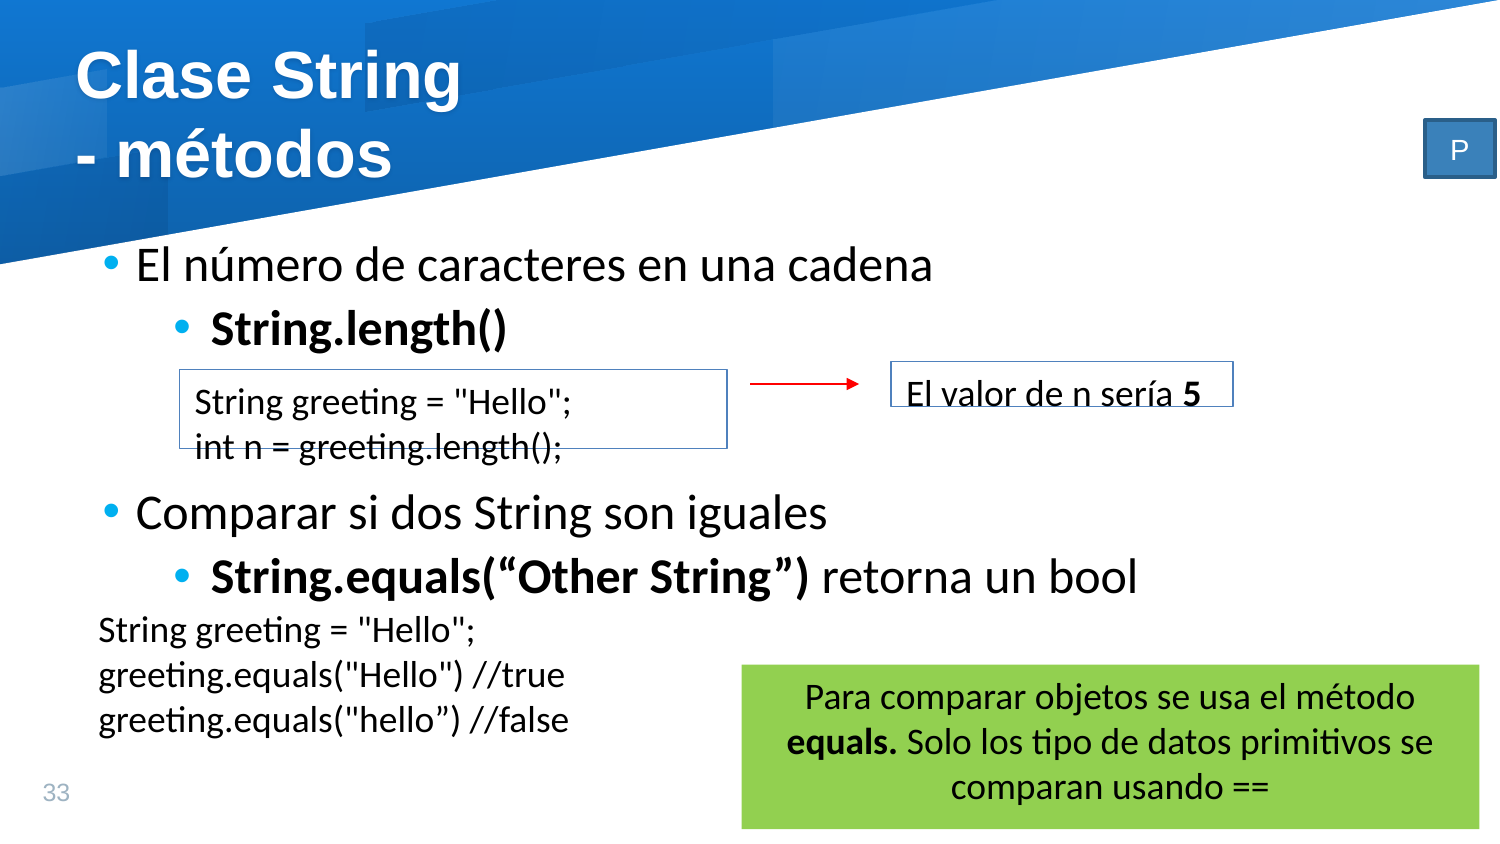

Clase String
- métodos
P
El número de caracteres en una cadena
String.length()
El valor de n sería 5
String greeting = "Hello";
int n = greeting.length();
Comparar si dos String son iguales
String.equals(“Other String”) retorna un bool
String greeting = "Hello";
greeting.equals("Hello") //true
greeting.equals("hello”) //false

Para comparar objetos se usa el método equals. Solo los tipo de datos primitivos se comparan usando ==
33